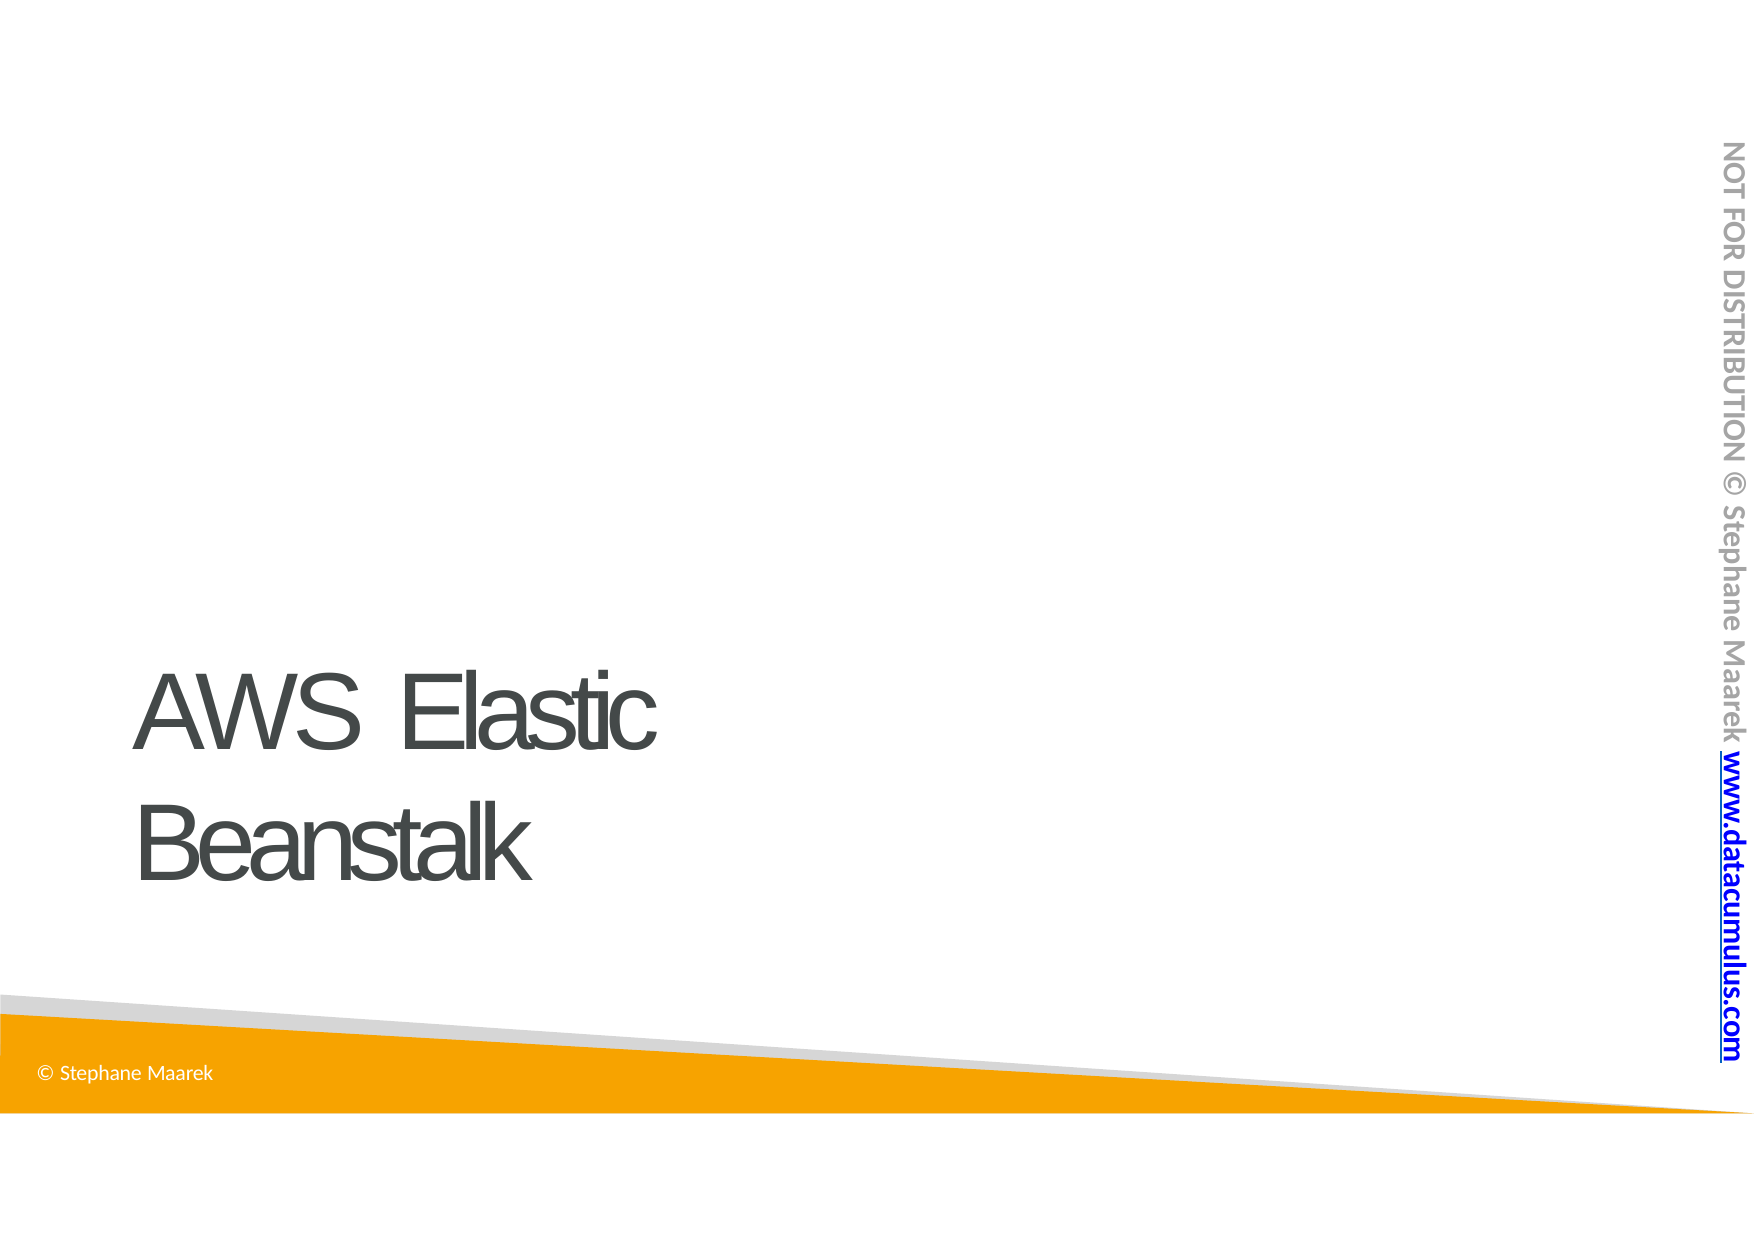

NOT FOR DISTRIBUTION © Stephane Maarek www.datacumulus.com
# AWS Elastic Beanstalk
© Stephane Maarek